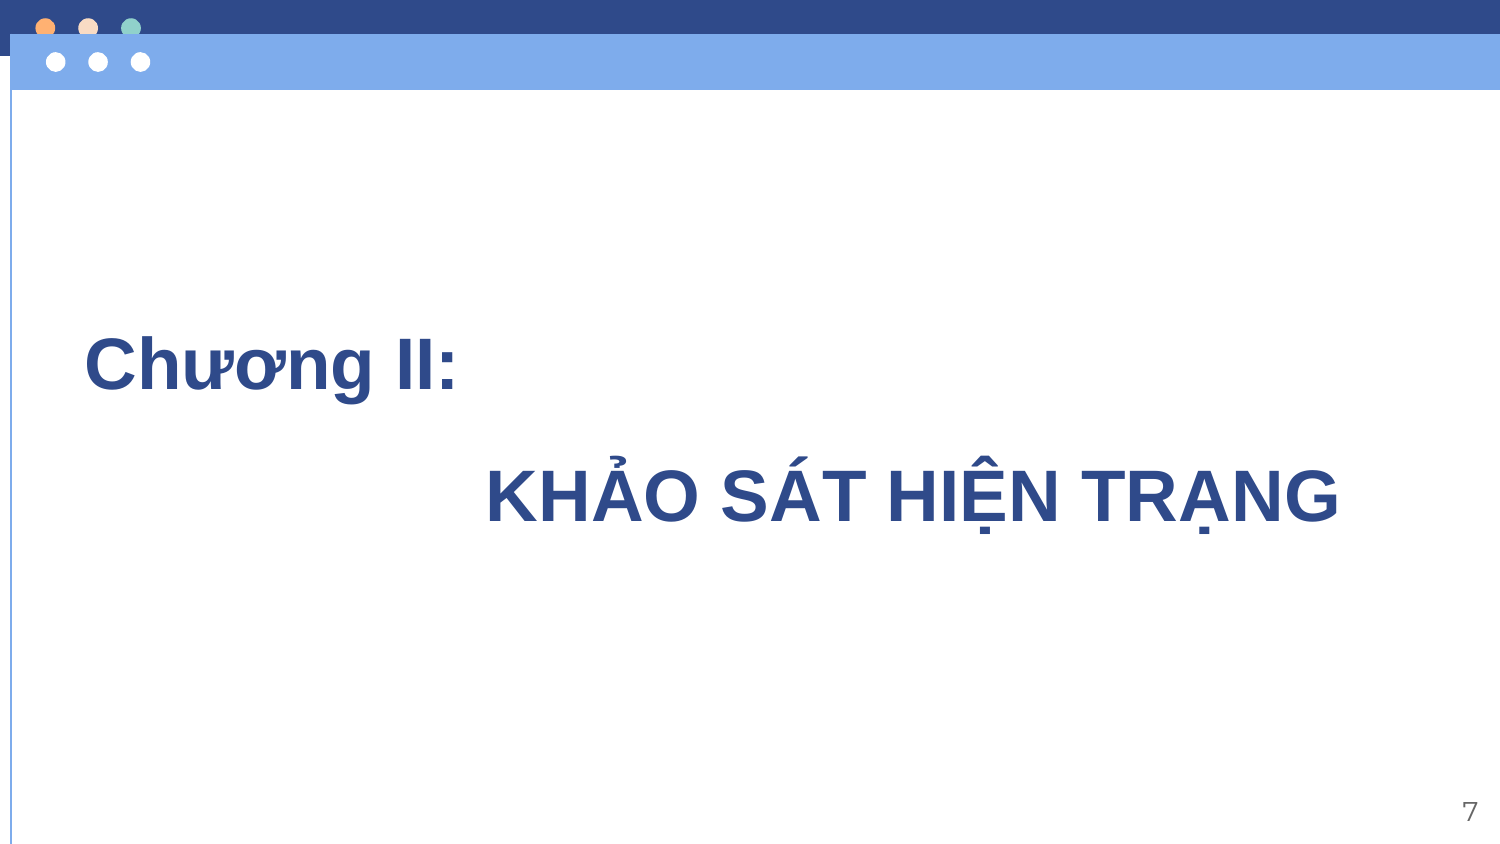

# Chương II:
		     KHẢO SÁT HIỆN TRẠNG
7